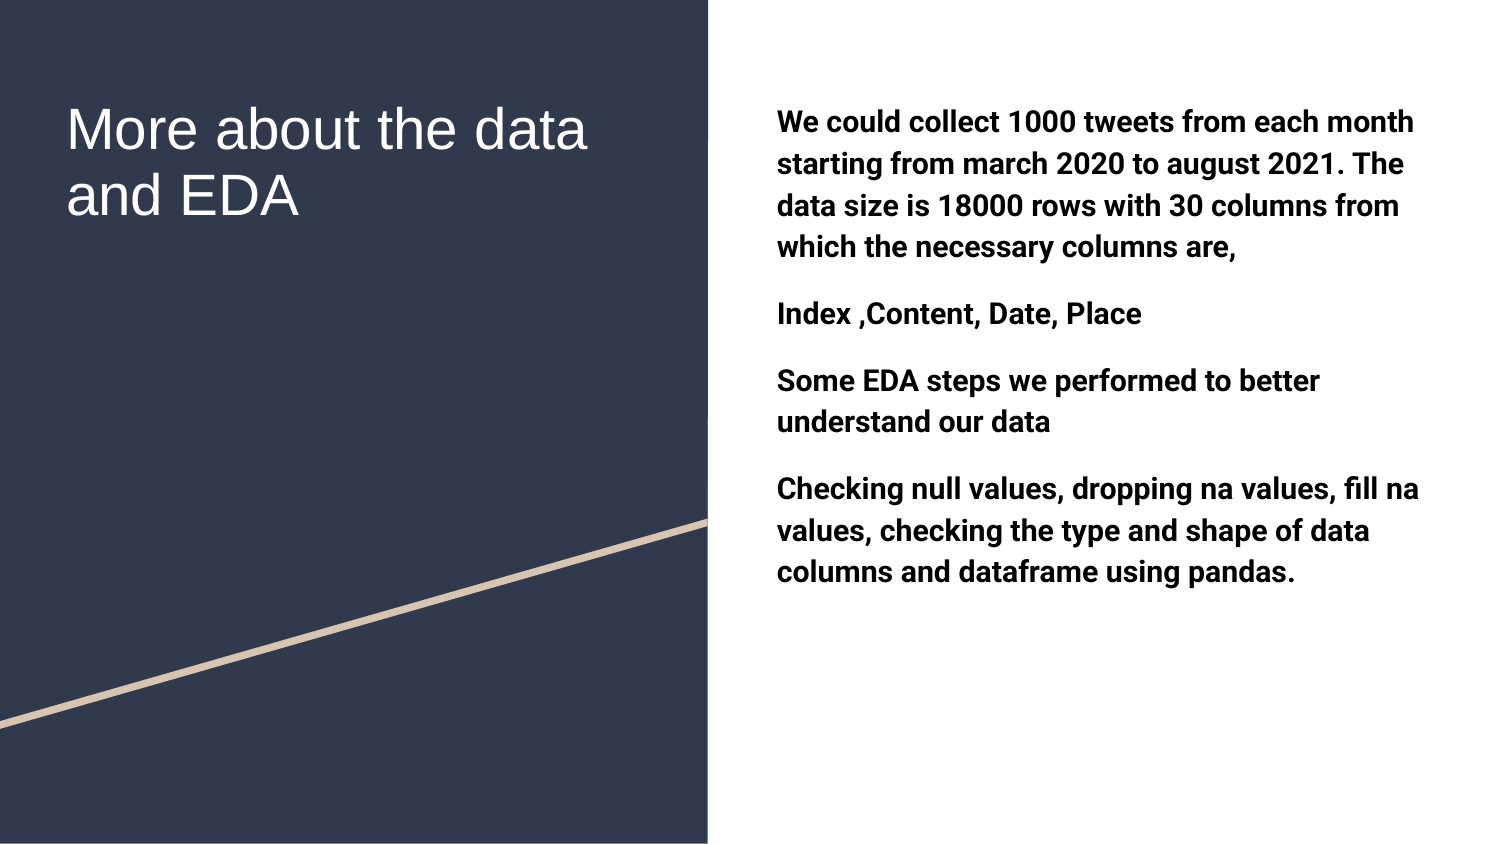

# More about the data and EDA
We could collect 1000 tweets from each month starting from march 2020 to august 2021. The data size is 18000 rows with 30 columns from which the necessary columns are,
Index ,Content, Date, Place
Some EDA steps we performed to better understand our data
Checking null values, dropping na values, fill na values, checking the type and shape of data columns and dataframe using pandas.